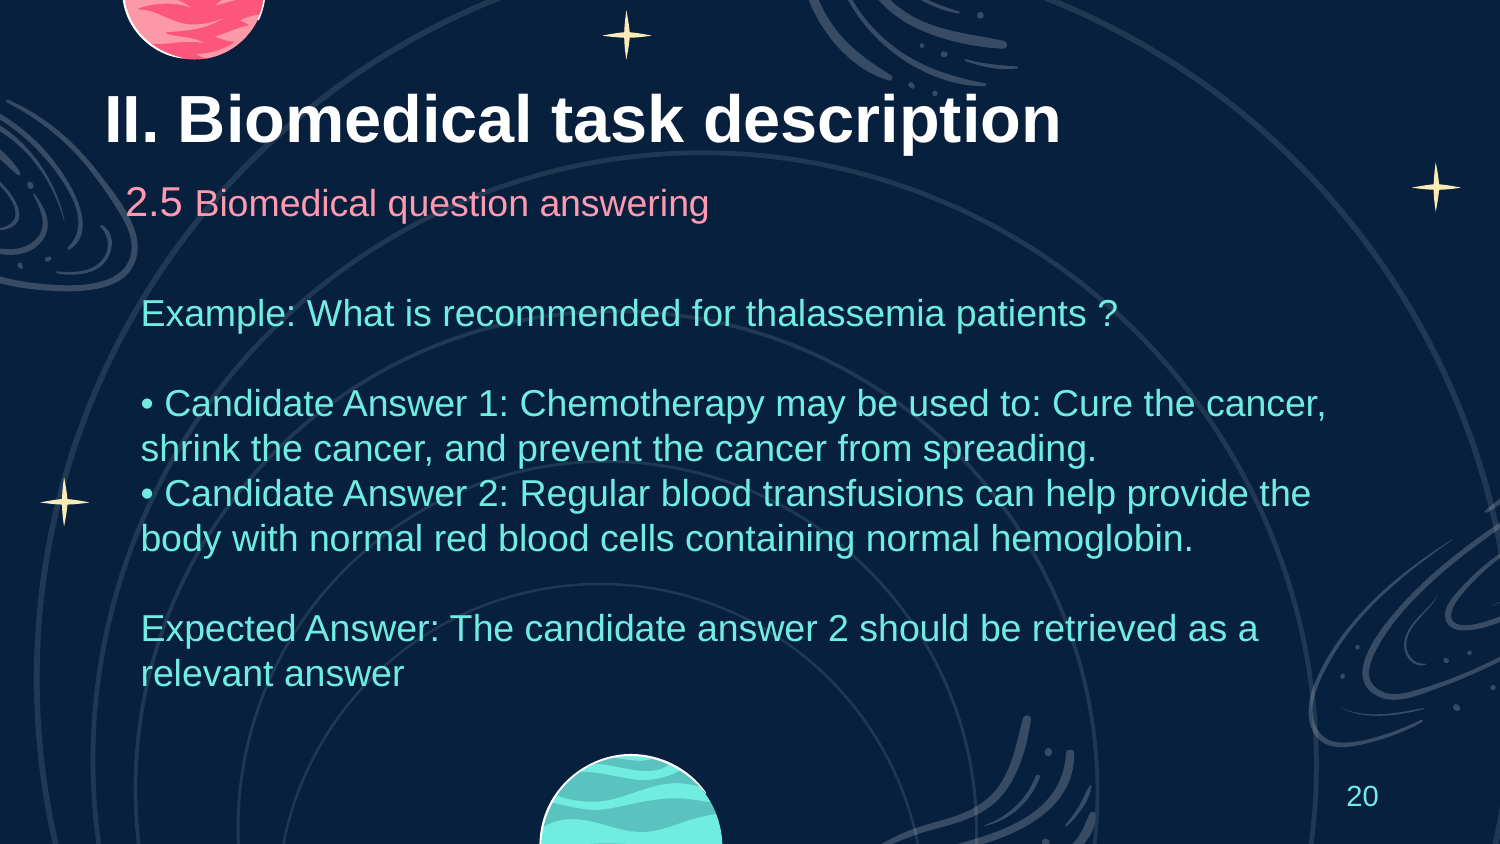

# II. Biomedical task description
2.5 Biomedical question answering

Example: What is recommended for thalassemia patients ?

• Candidate Answer 1: Chemotherapy may be used to: Cure the cancer, shrink the cancer, and prevent the cancer from spreading.
• Candidate Answer 2: Regular blood transfusions can help provide the body with normal red blood cells containing normal hemoglobin.

Expected Answer: The candidate answer 2 should be retrieved as a relevant answer

20